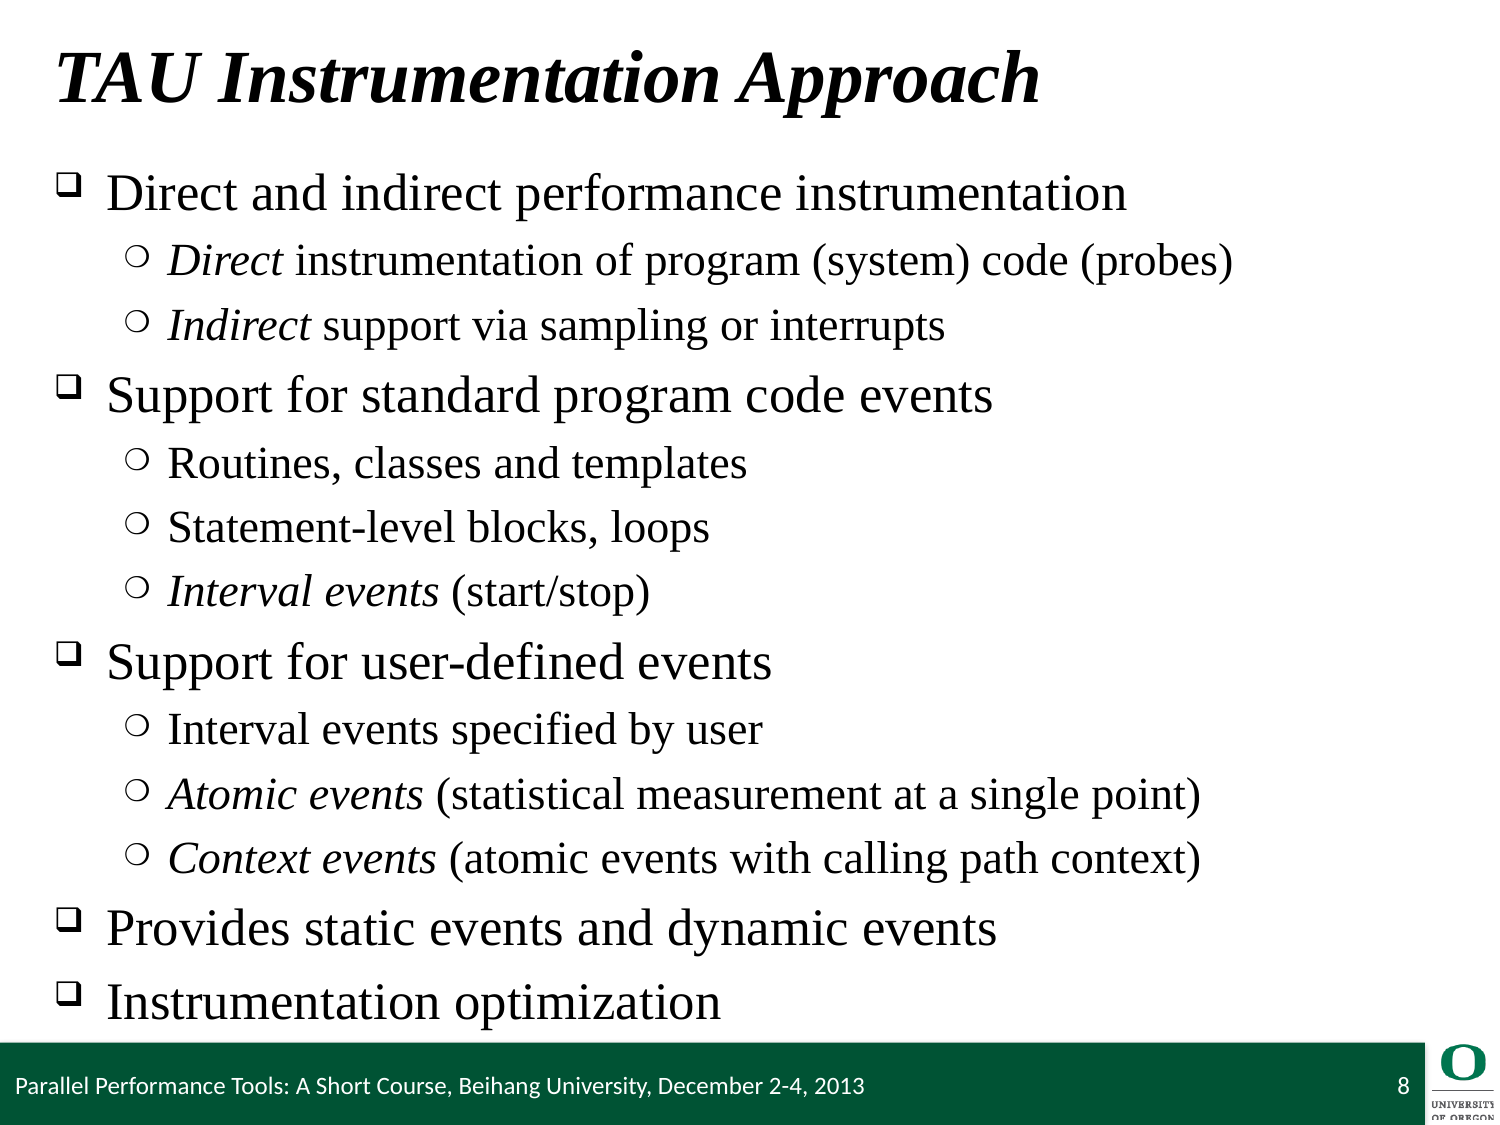

# TAU Instrumentation Approach
Direct and indirect performance instrumentation
Direct instrumentation of program (system) code (probes)
Indirect support via sampling or interrupts
Support for standard program code events
Routines, classes and templates
Statement-level blocks, loops
Interval events (start/stop)
Support for user-defined events
Interval events specified by user
Atomic events (statistical measurement at a single point)
Context events (atomic events with calling path context)
Provides static events and dynamic events
Instrumentation optimization
Parallel Performance Tools: A Short Course, Beihang University, December 2-4, 2013
8